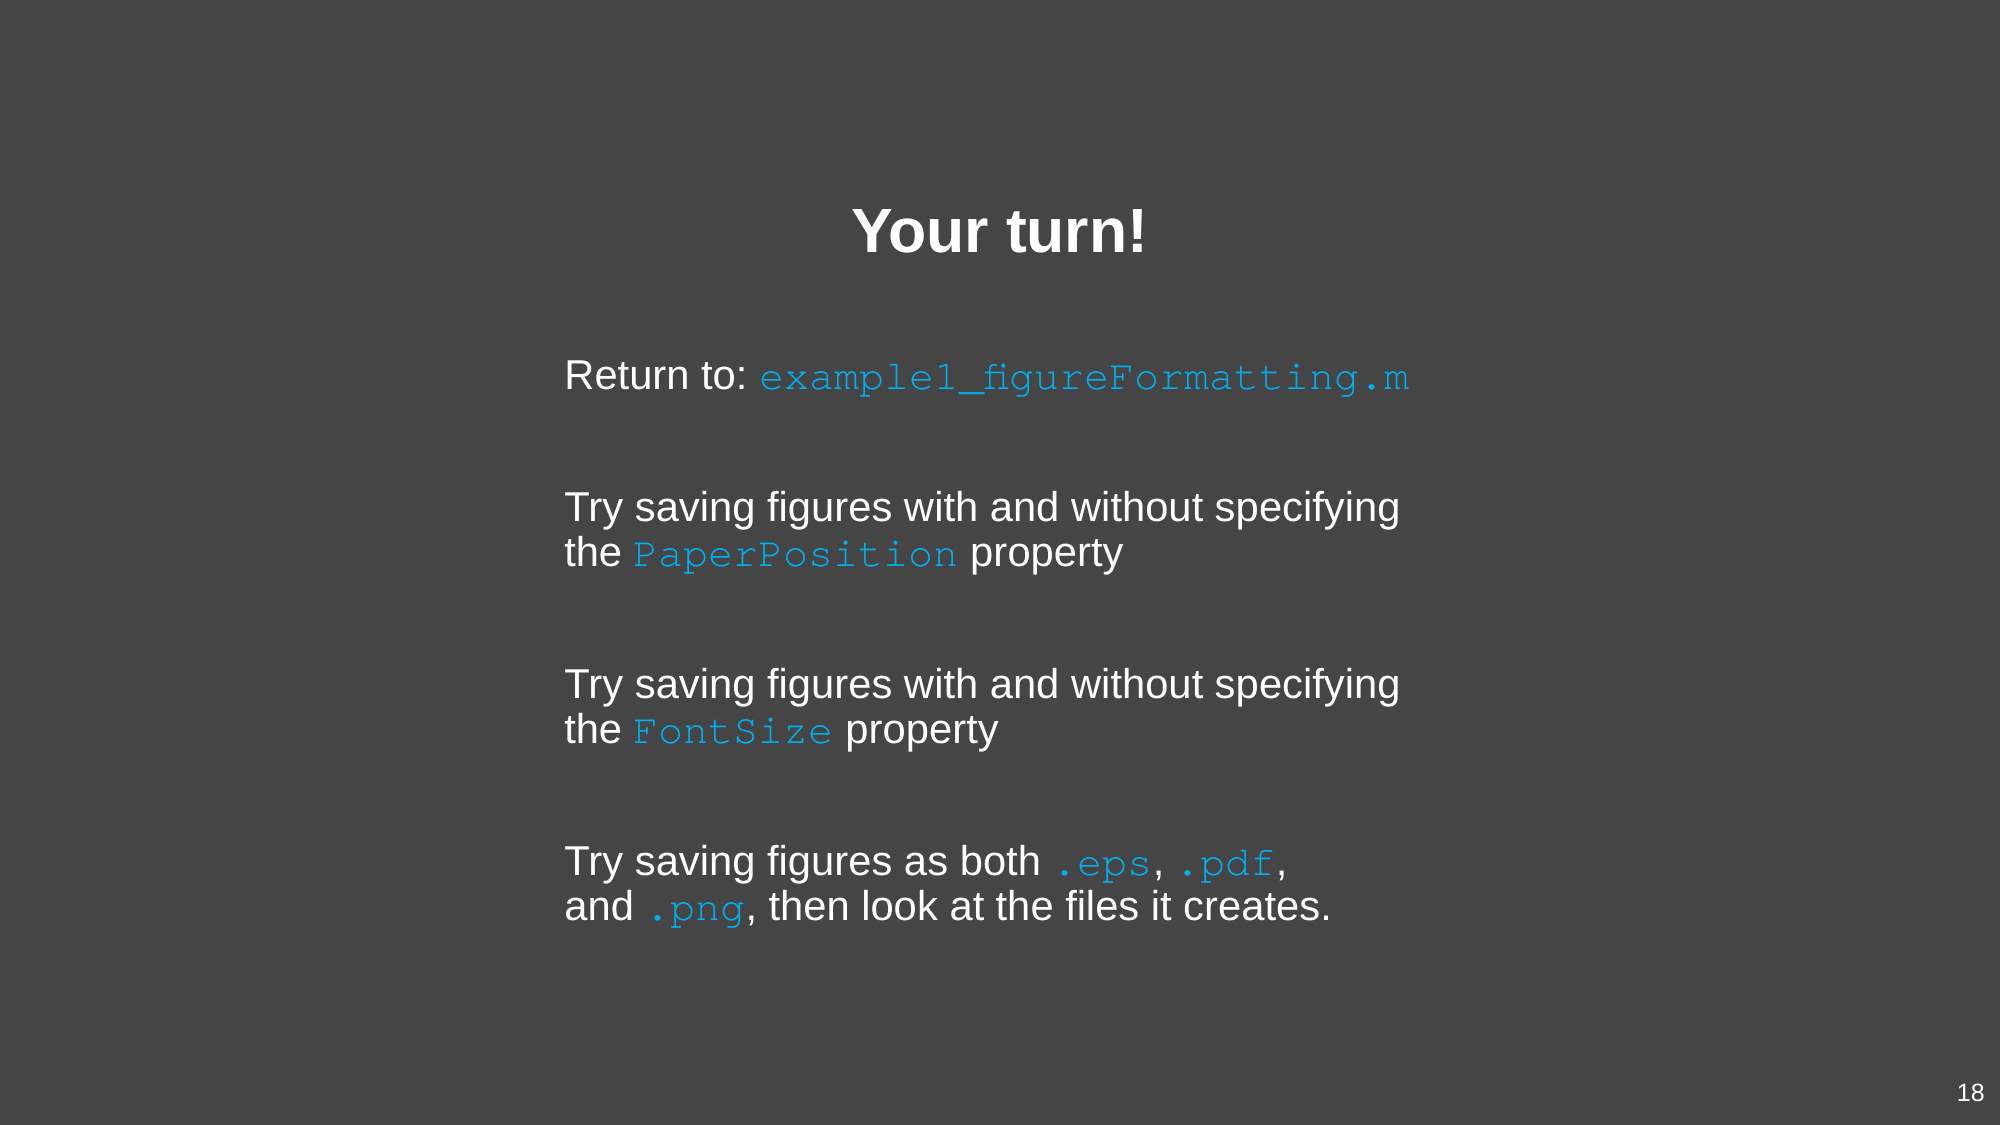

Your turn!
Return to: example1_figureFormatting.m

Try saving figures with and without specifying the PaperPosition property

Try saving figures with and without specifying the FontSize property

Try saving figures as both .eps, .pdf, and .png, then look at the files it creates.

18